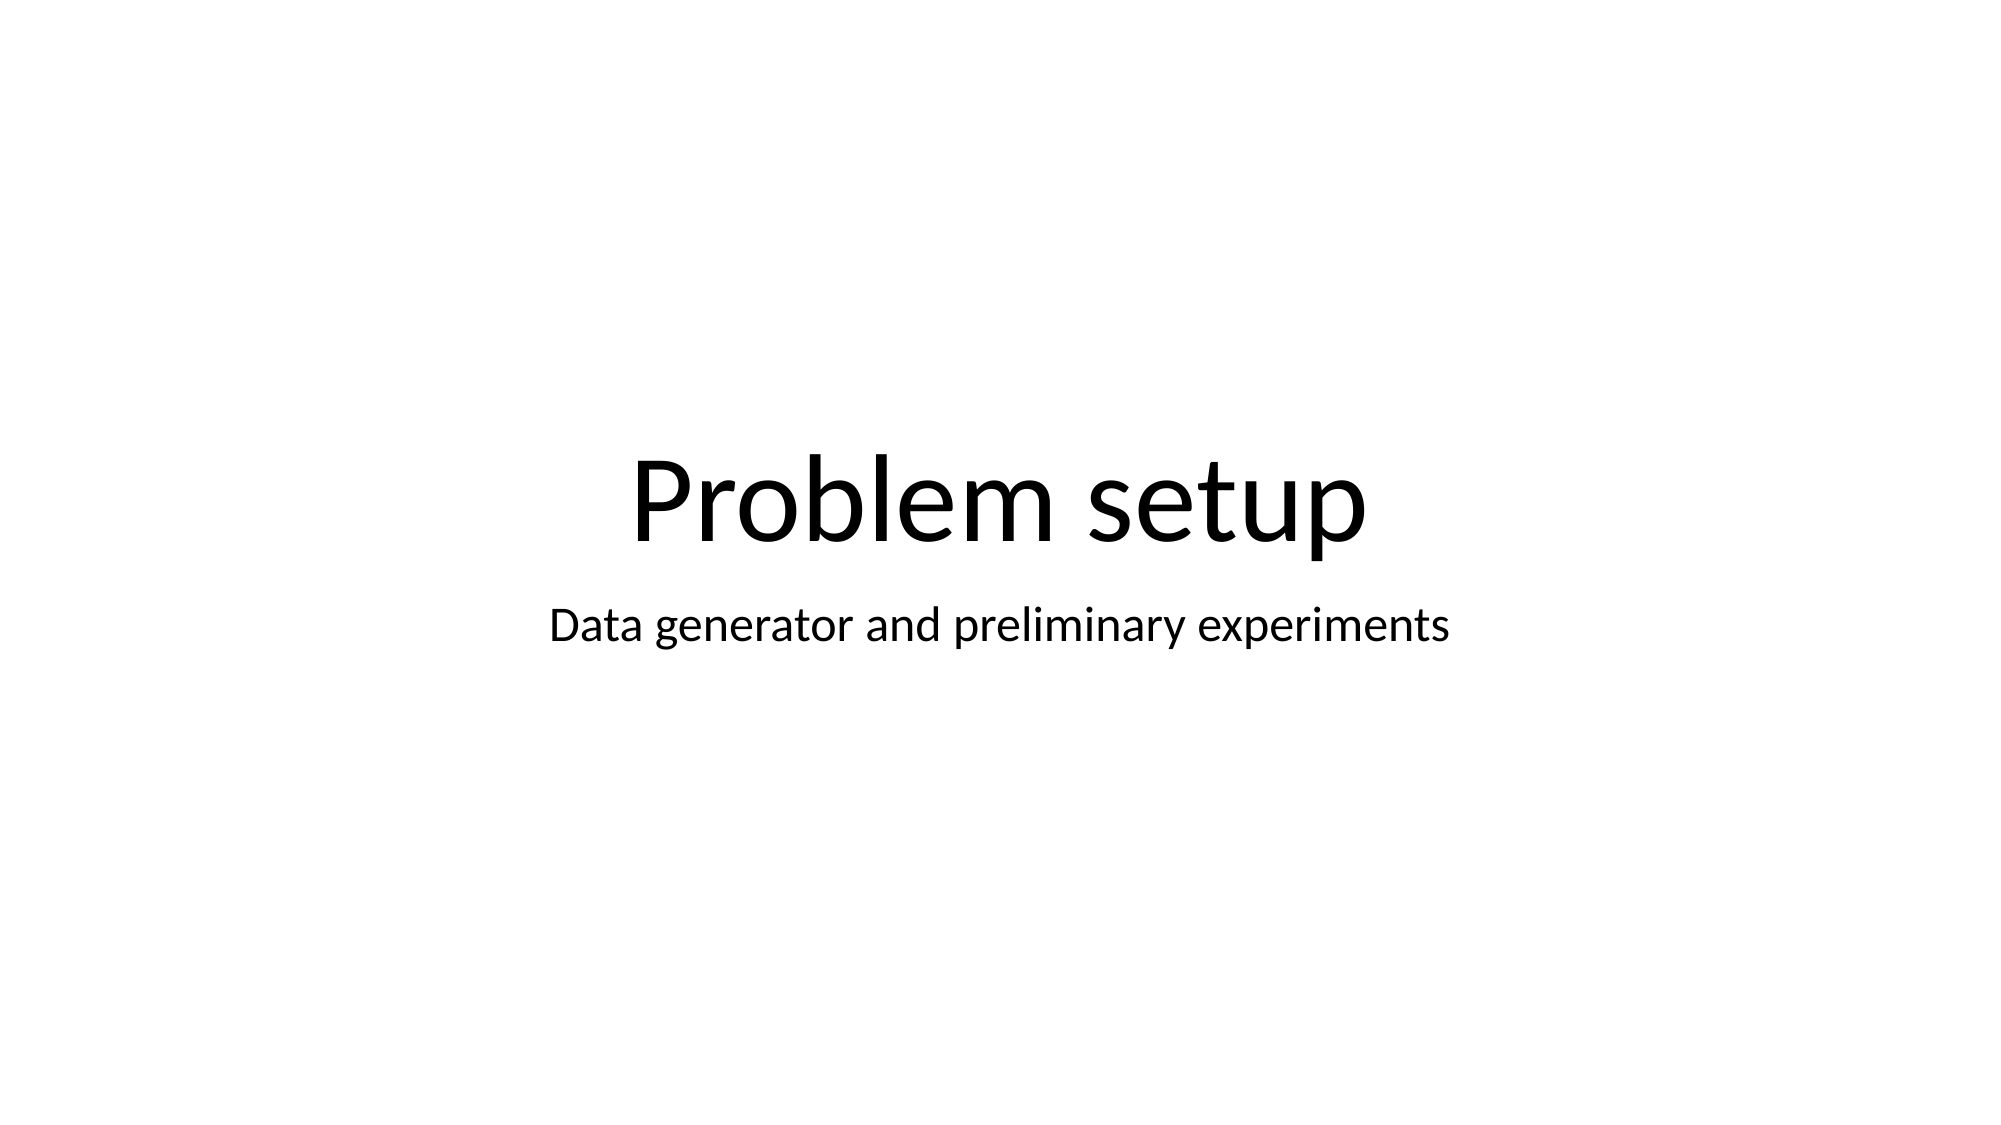

# Problem setup
Data generator and preliminary experiments